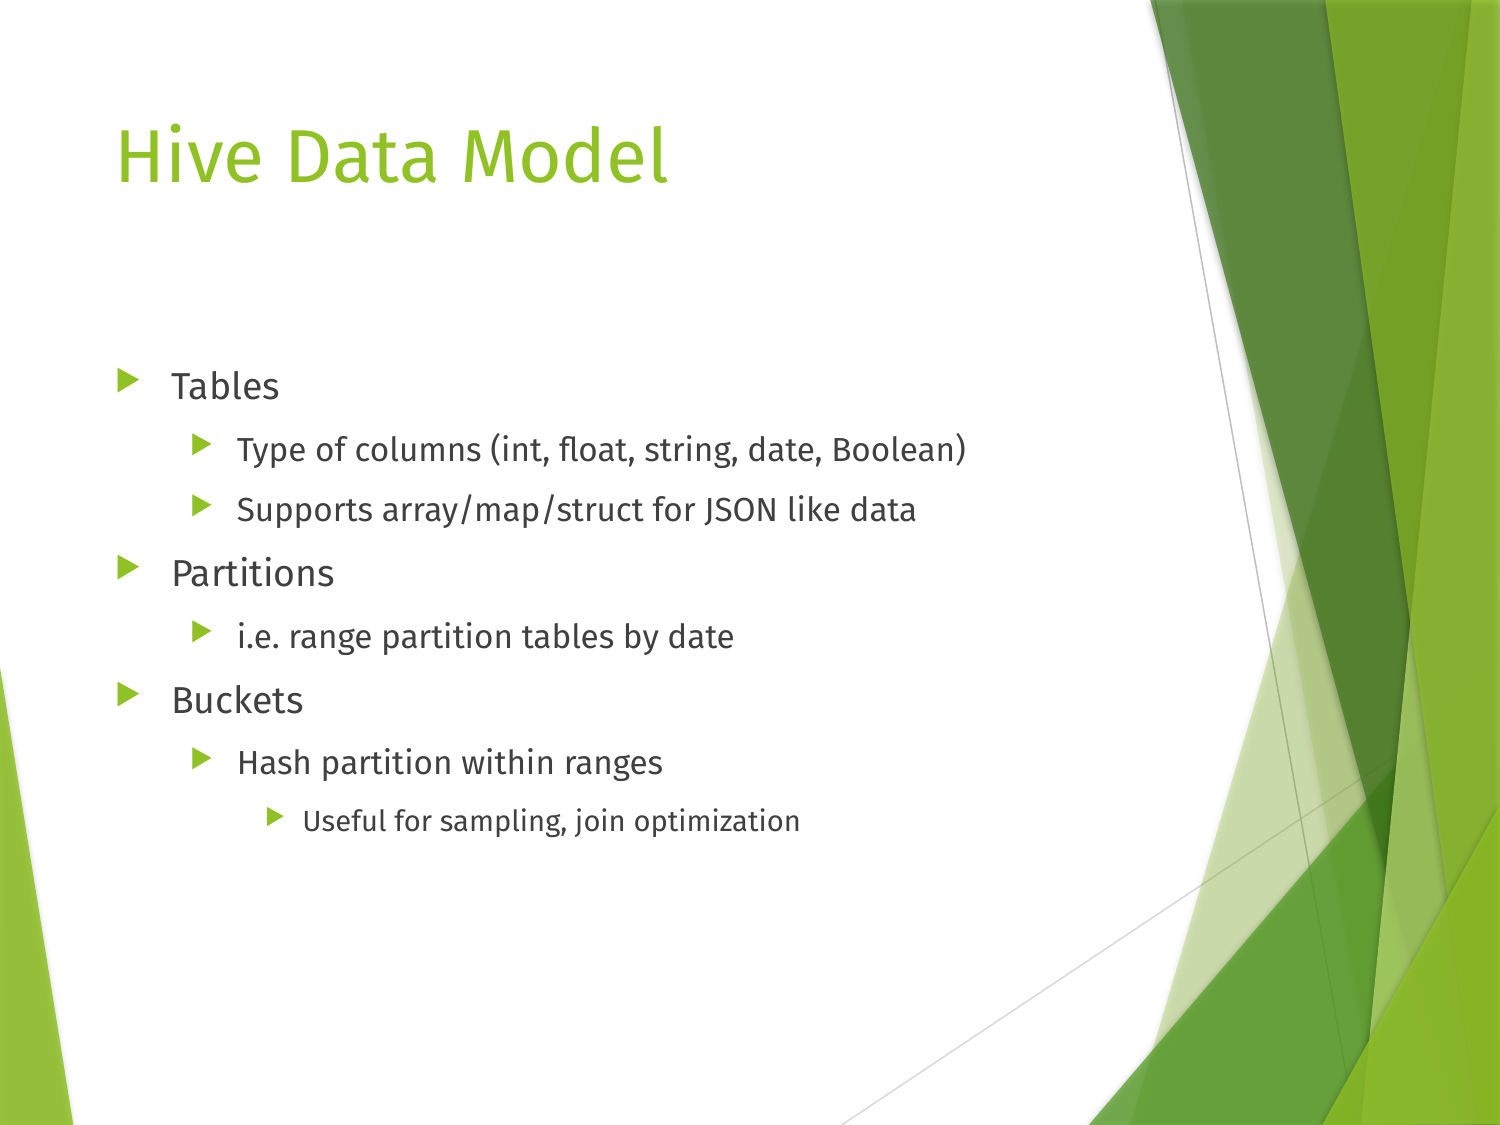

# Hive Data Model
Tables
Type of columns (int, float, string, date, Boolean)
Supports array/map/struct for JSON like data
Partitions
i.e. range partition tables by date
Buckets
Hash partition within ranges
Useful for sampling, join optimization